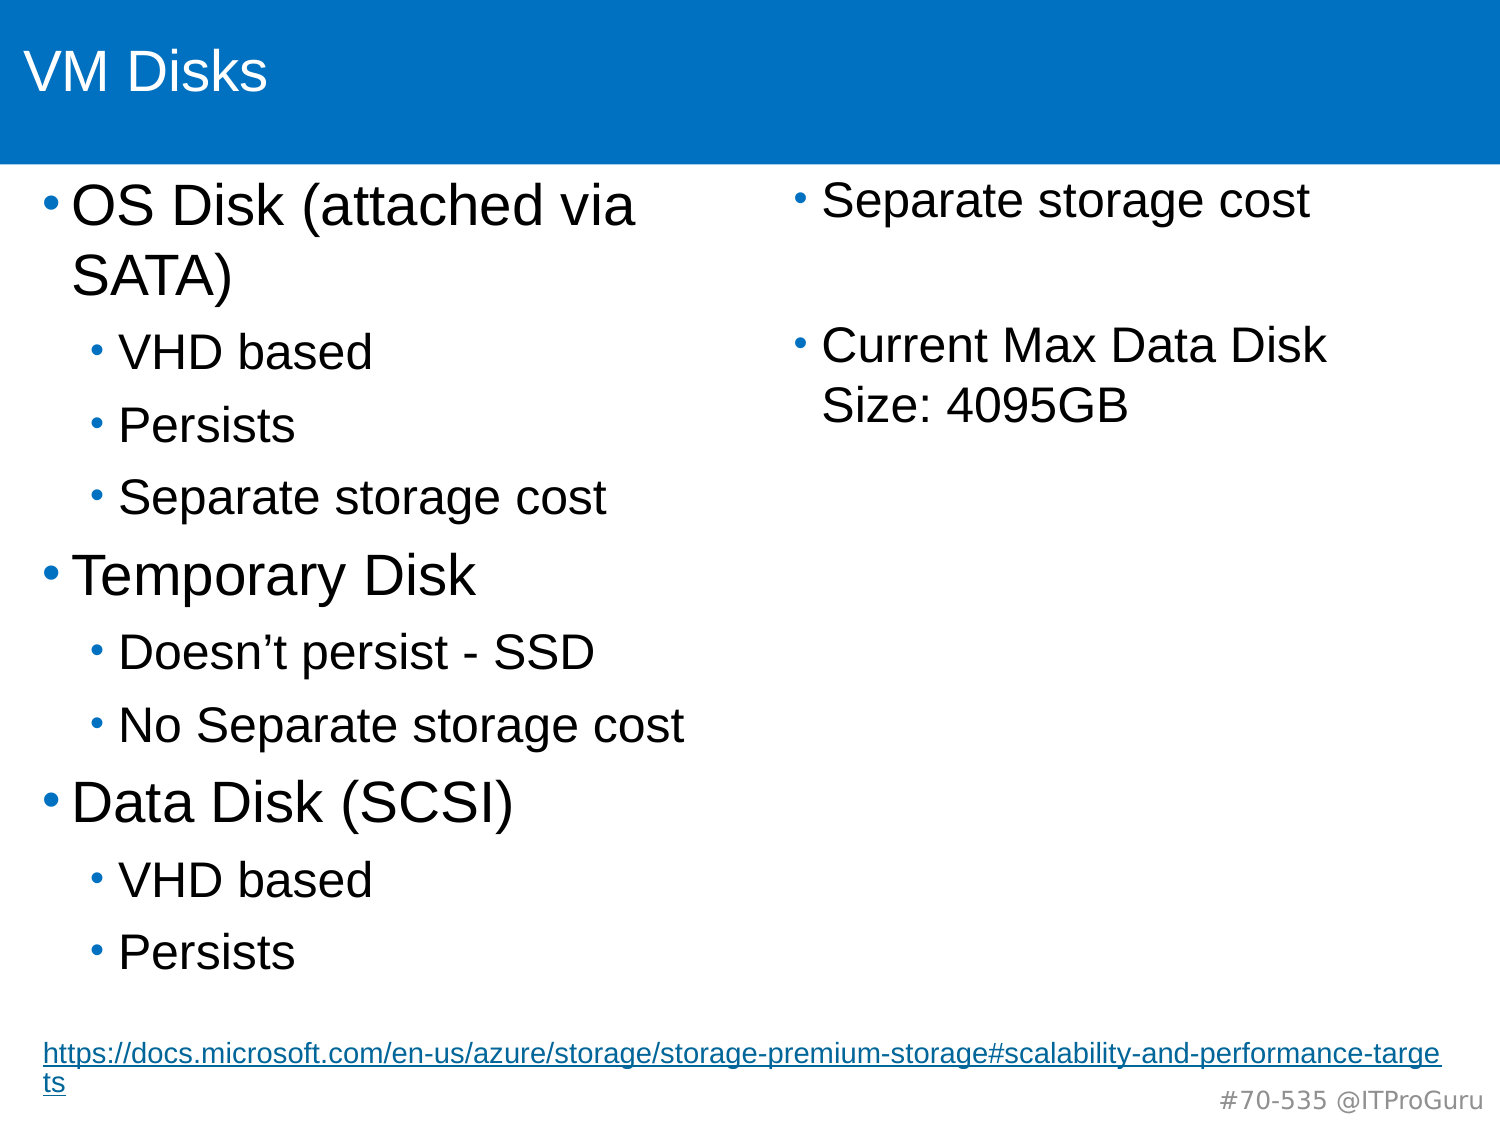

# VM Disks
OS Disk (attached via SATA)
VHD based
Persists
Separate storage cost
Temporary Disk
Doesn’t persist - SSD
No Separate storage cost
Data Disk (SCSI)
VHD based
Persists
Separate storage cost

Current Max Data Disk Size: 4095GB

https://docs.microsoft.com/en-us/azure/storage/storage-premium-storage#scalability-and-performance-targets